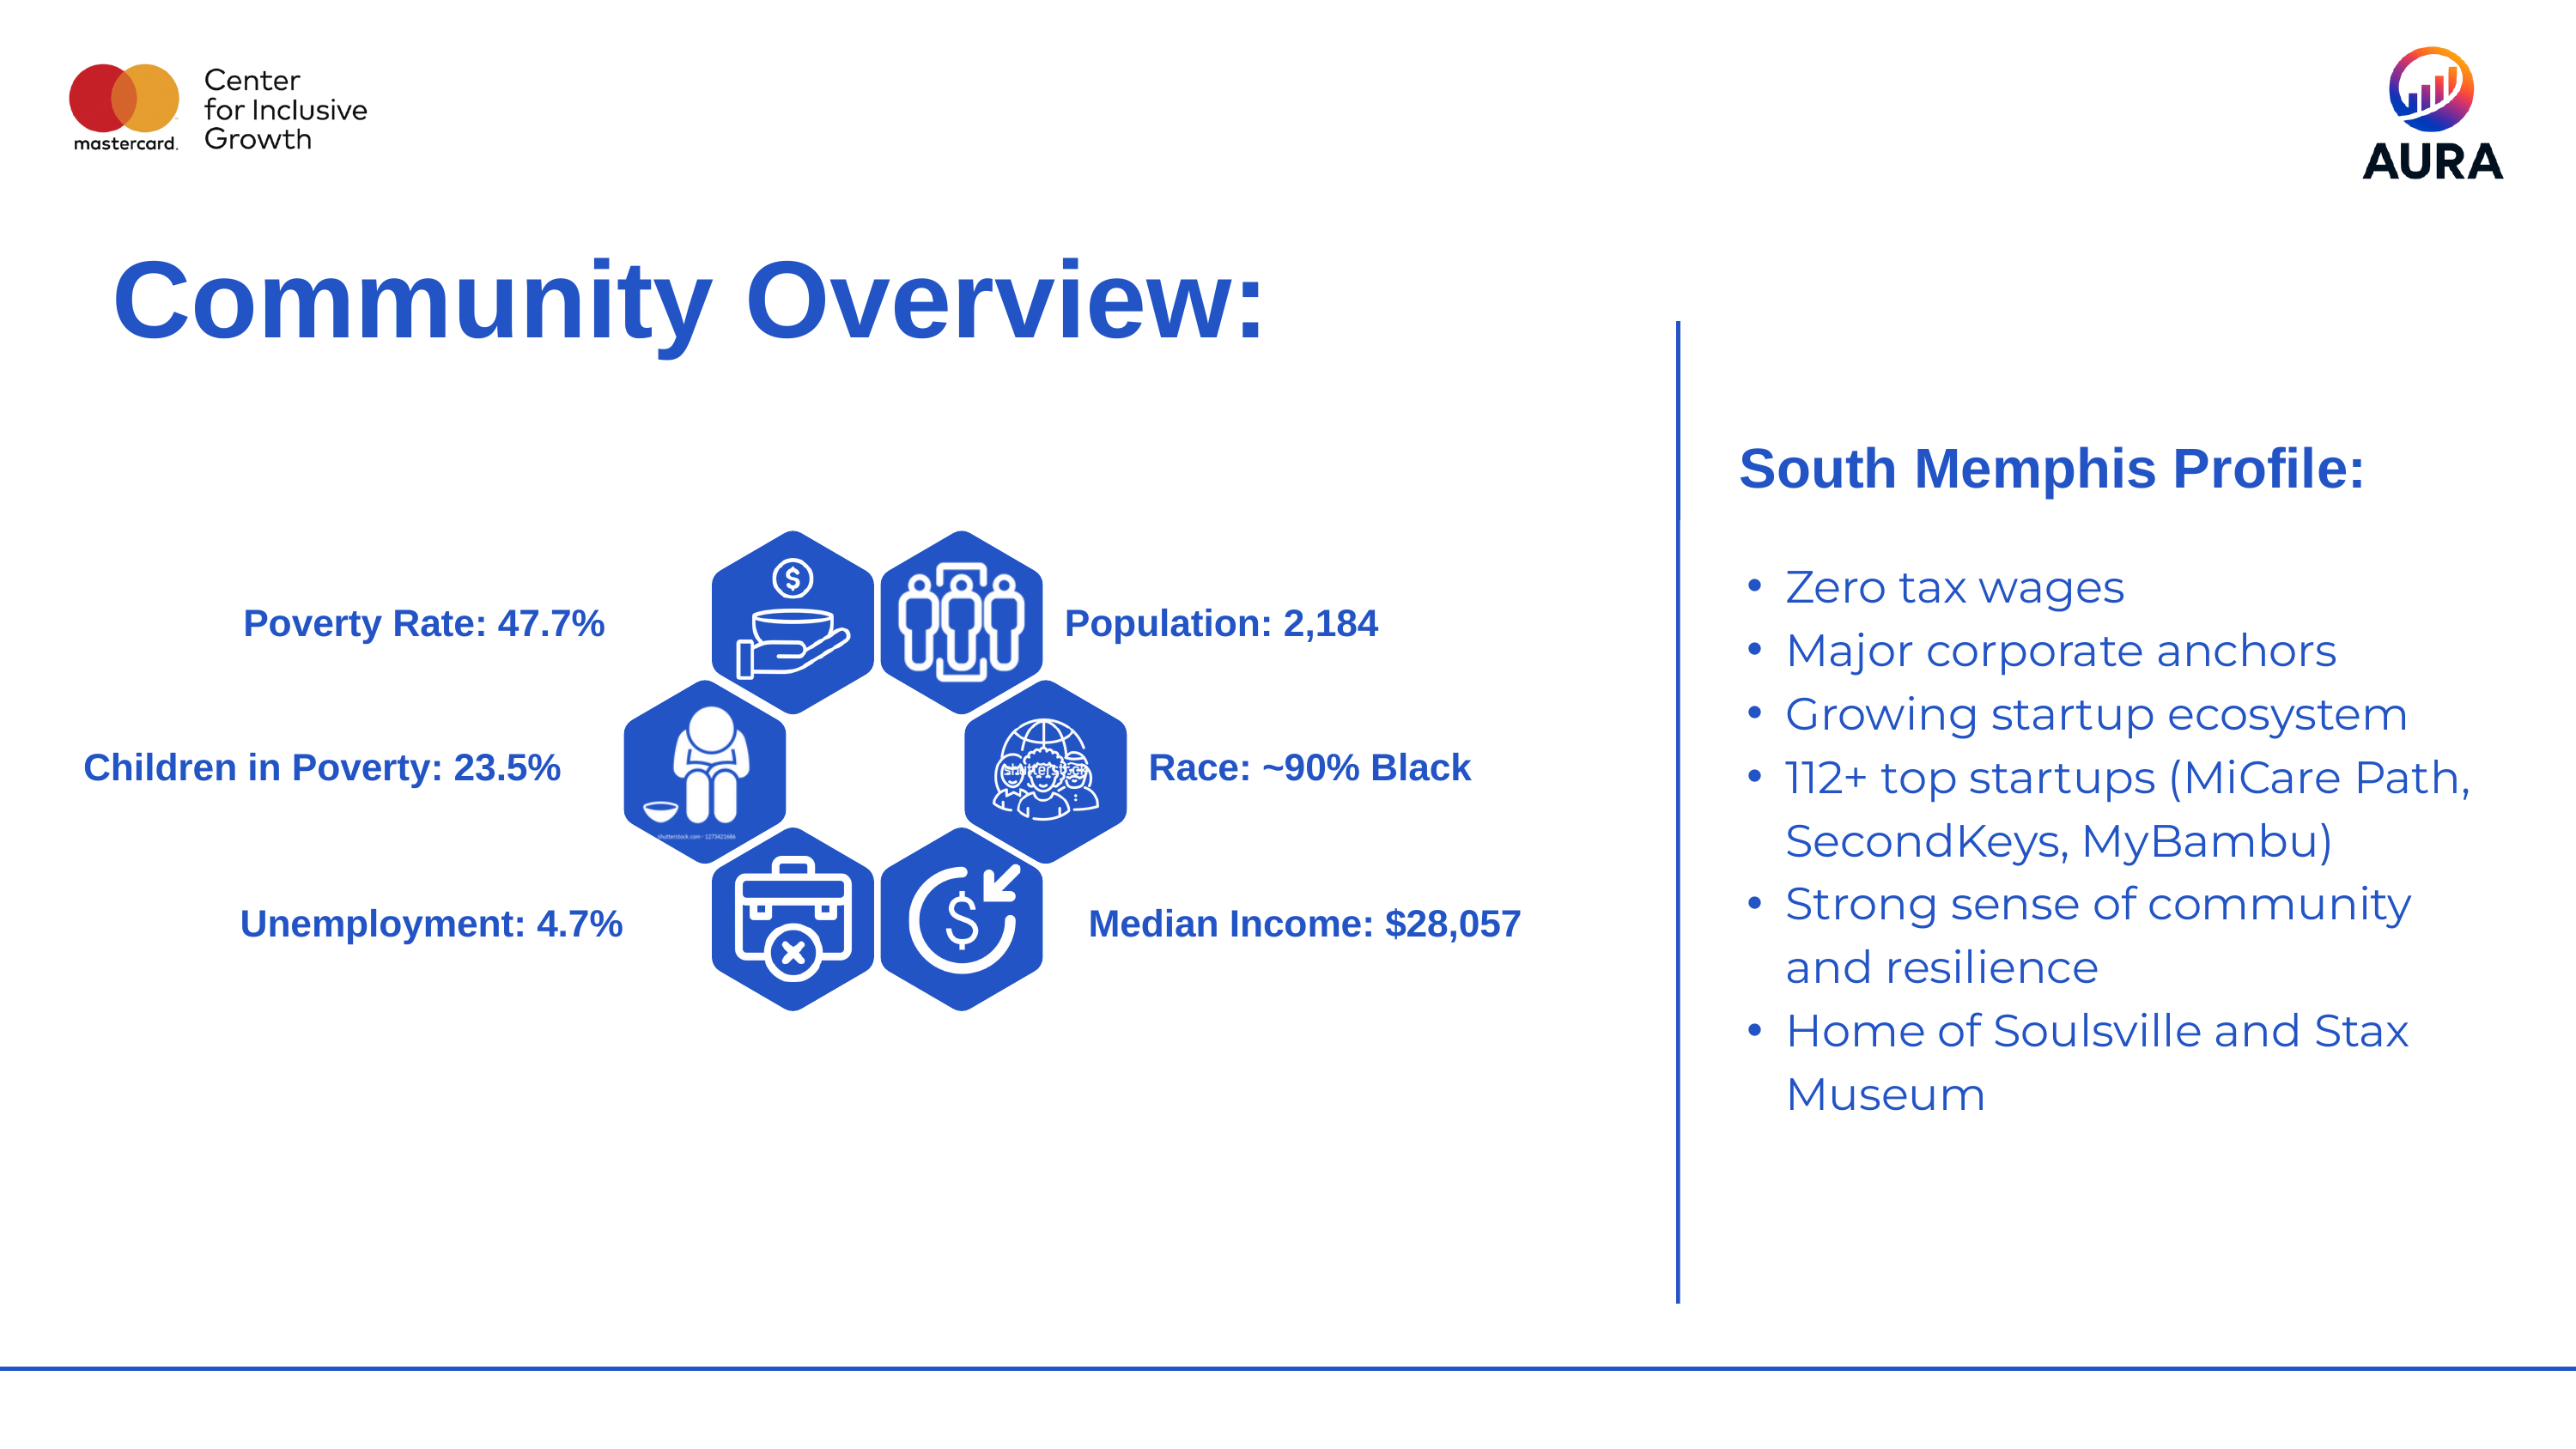

Community Overview:

South Memphis Profile:

Zero tax wages
Major corporate anchors
Growing startup ecosystem
112+ top startups (MiCare Path, SecondKeys, MyBambu)
Strong sense of community and resilience
Home of Soulsville and Stax Museum

Poverty Rate: 47.7%
Population: 2,184

Children in Poverty: 23.5%
Race: ~90% Black

Unemployment: 4.7%
Median Income: $28,057